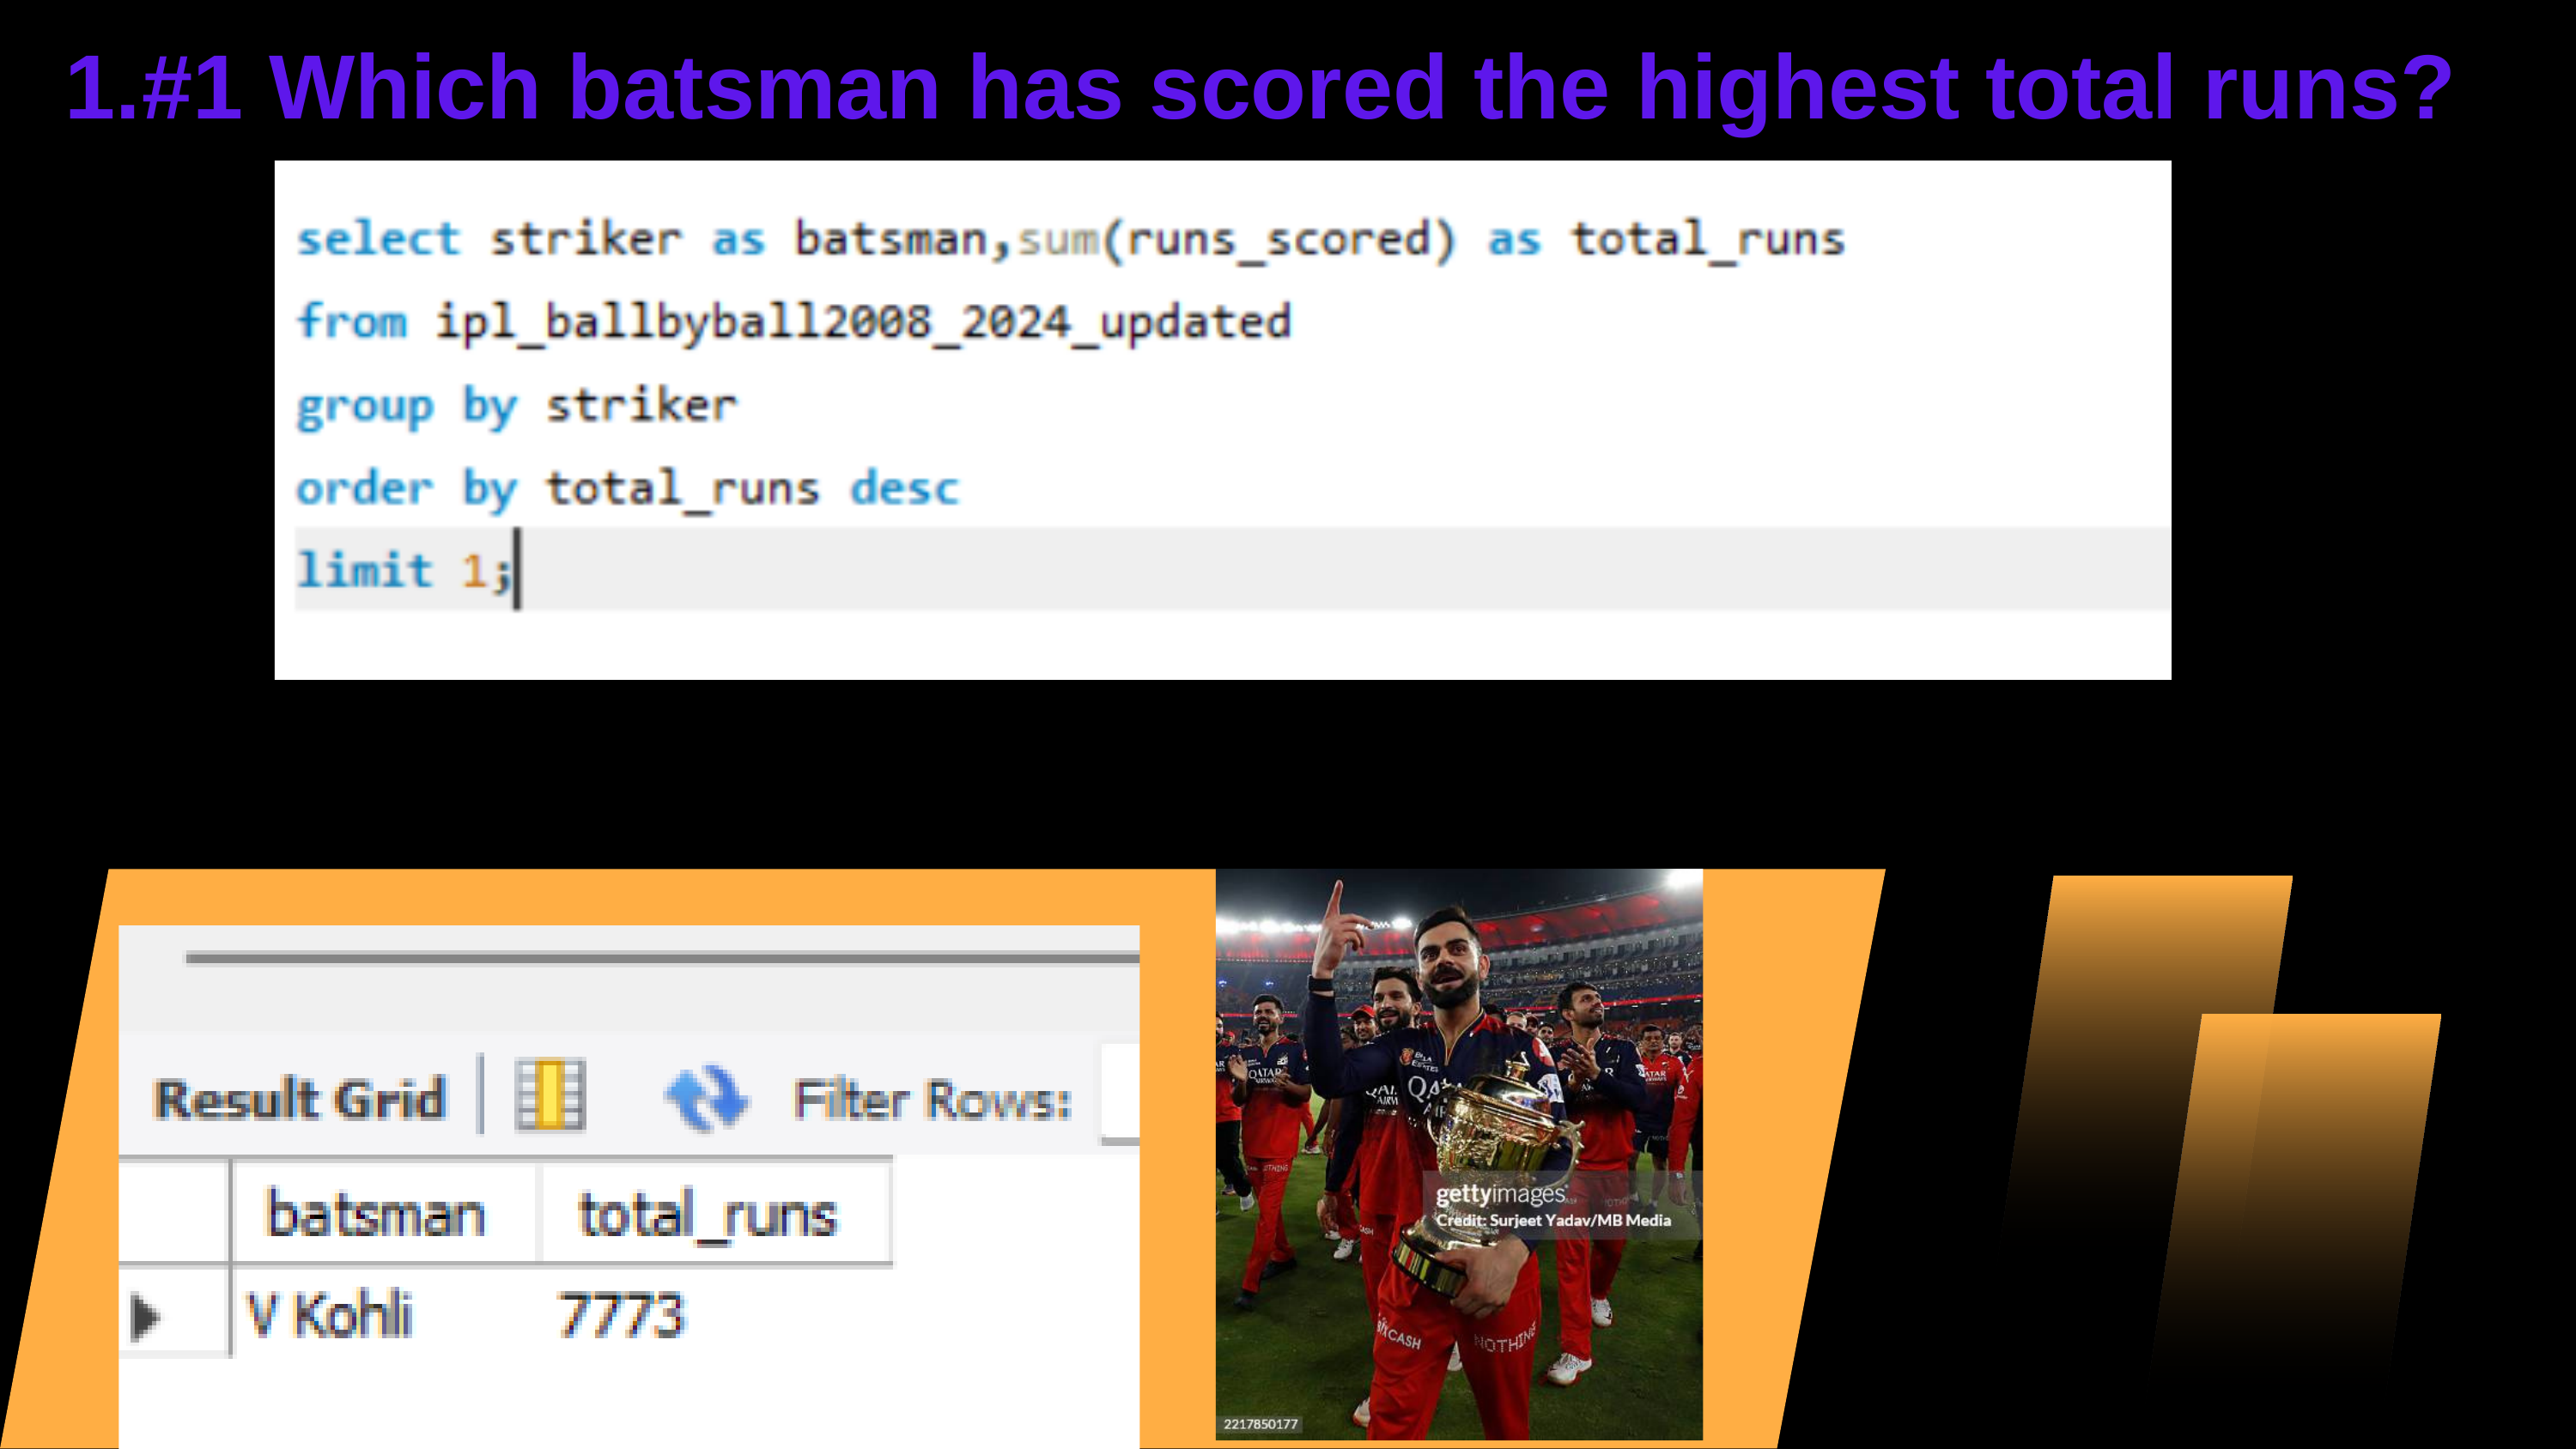

#1 Which batsman has scored the highest total runs?

YOUR PARAGRAPH TEXT